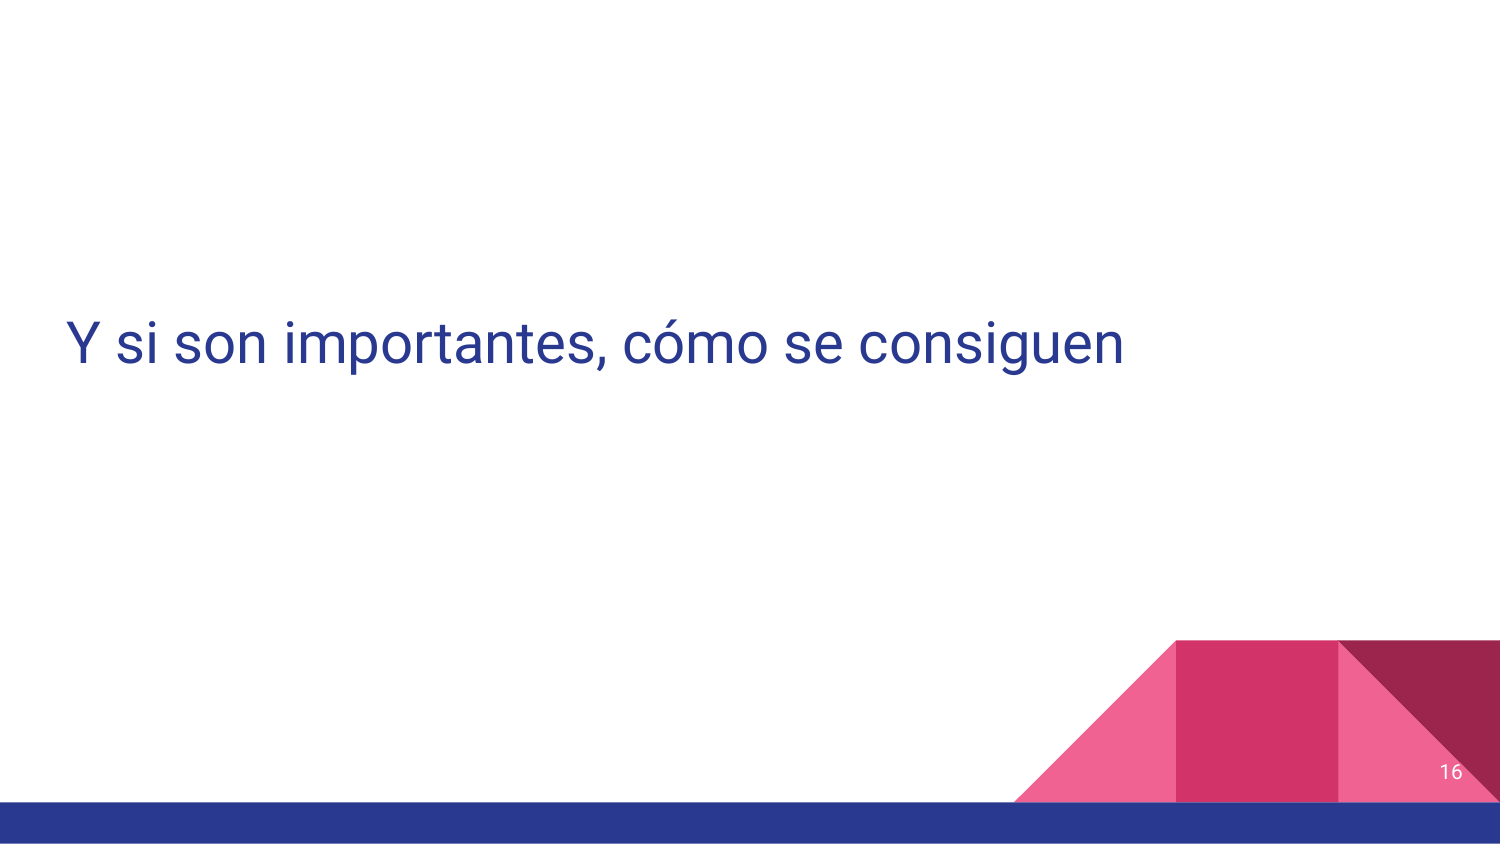

# Y si son importantes, cómo se consiguen

16